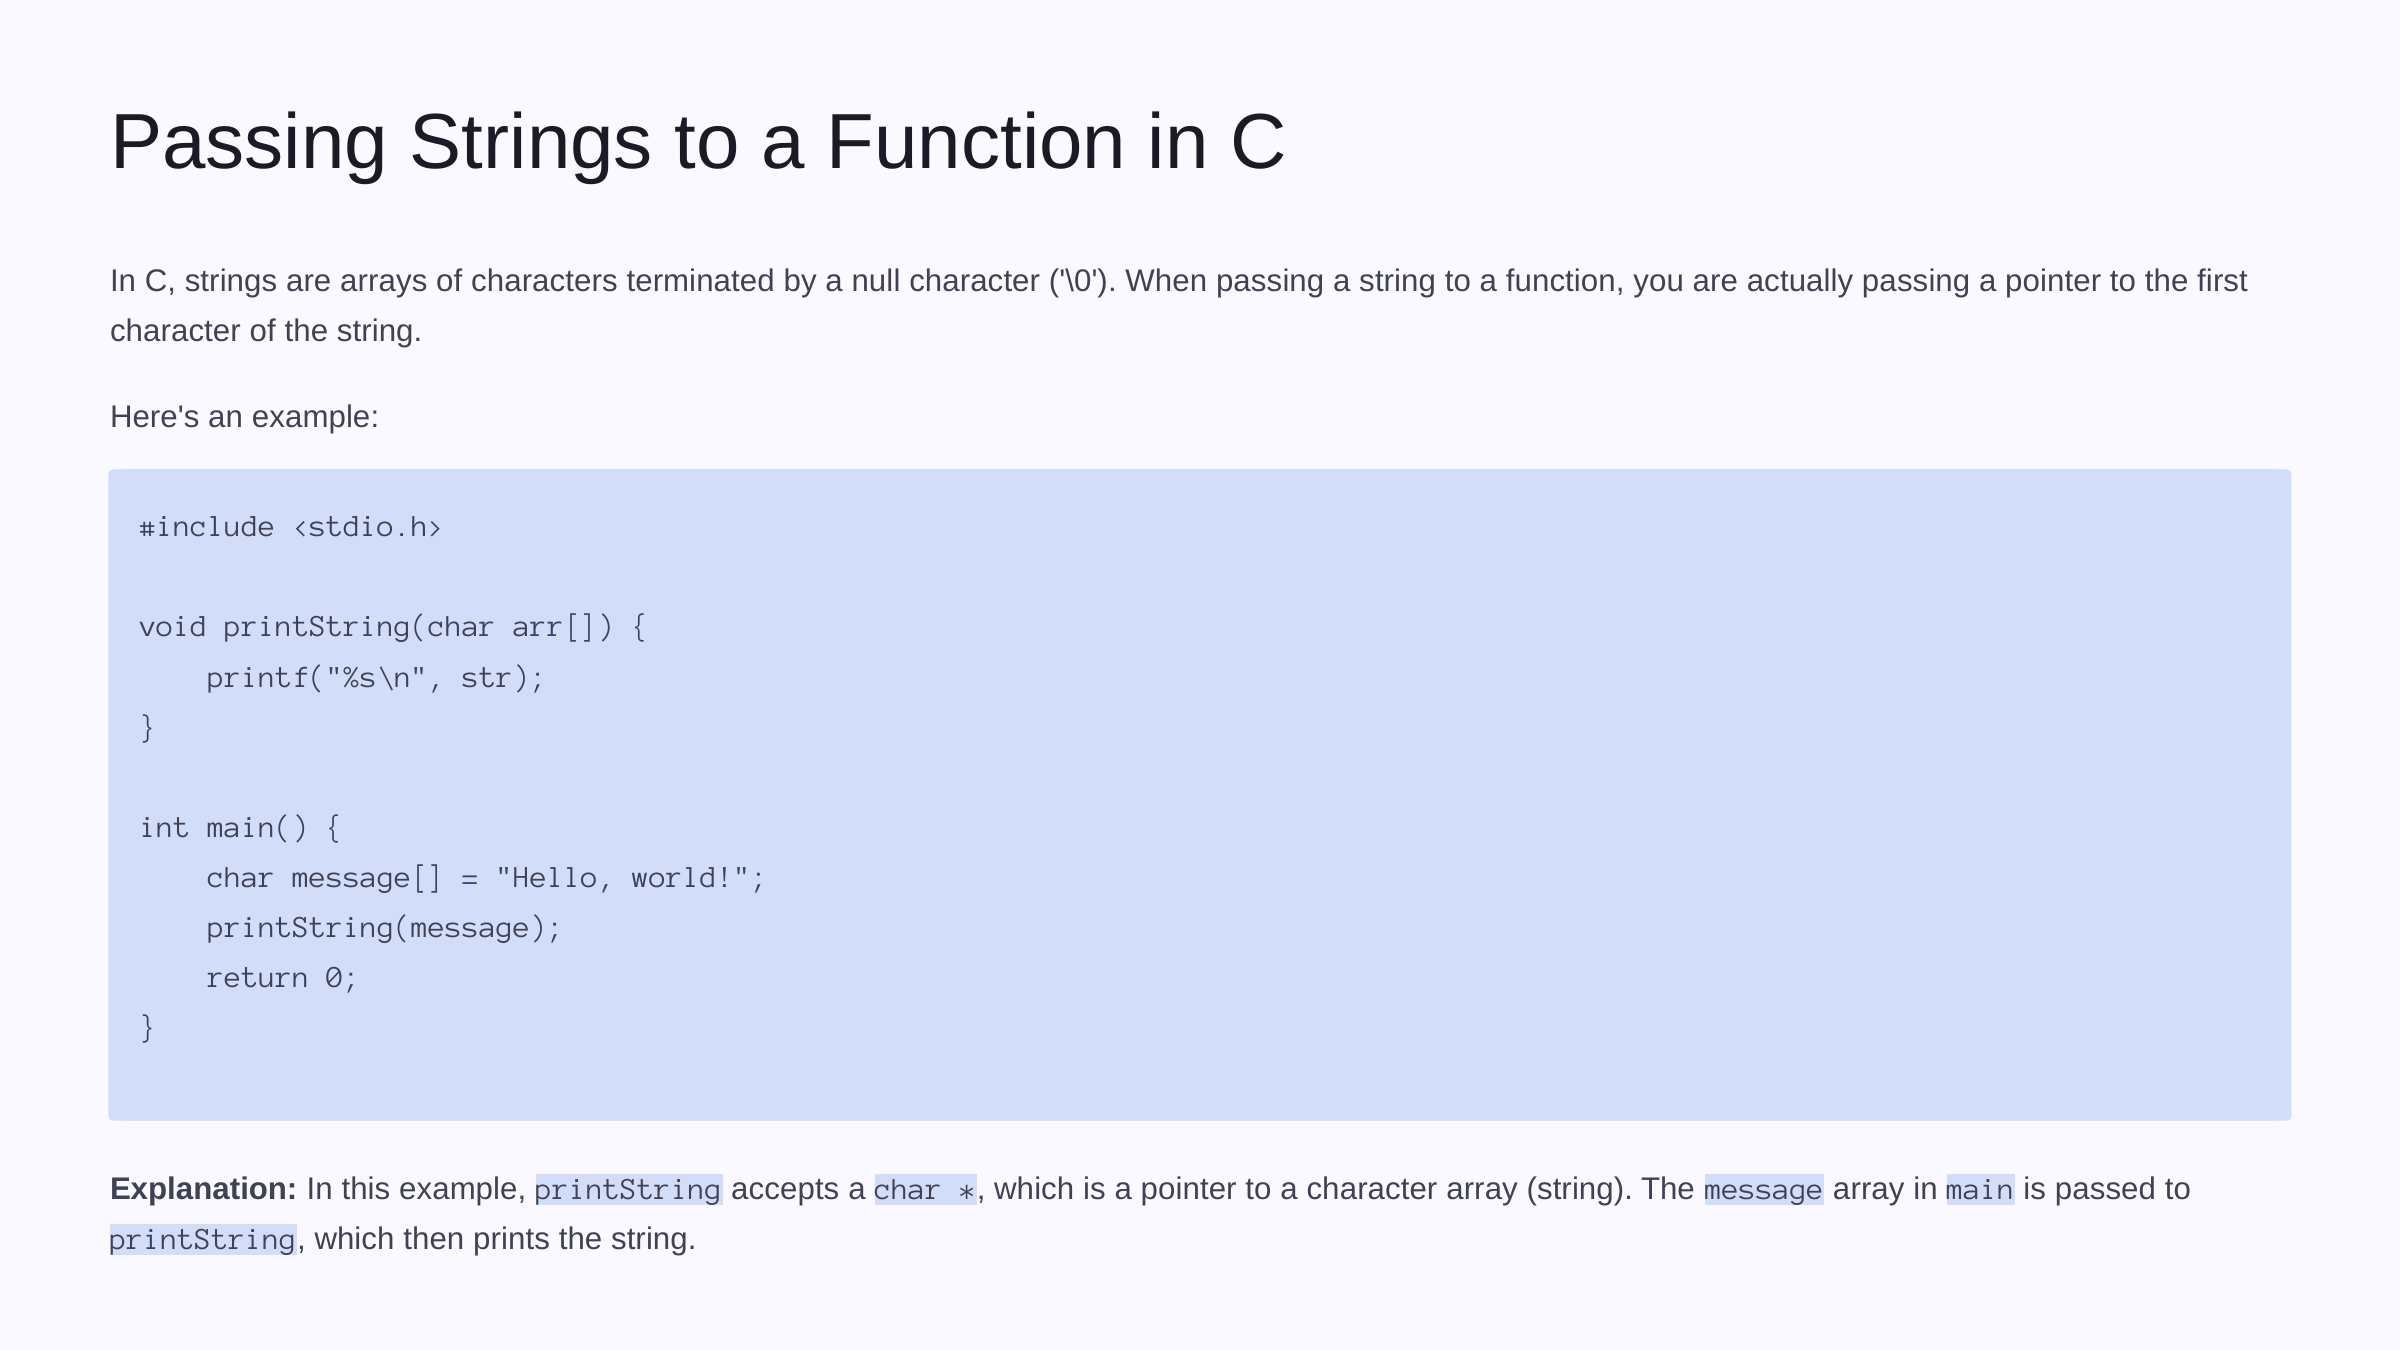

Passing Strings to a Function in C
In C, strings are arrays of characters terminated by a null character ('\0'). When passing a string to a function, you are actually passing a pointer to the first character of the string.
Here's an example:

#include <stdio.h>

void printString(char arr[]) {
    printf("%s\n", str);
}

int main() {
    char message[] = "Hello, world!";
    printString(message);
    return 0;
}

Explanation: In this example, printString accepts a char *, which is a pointer to a character array (string). The message array in main is passed to printString, which then prints the string.